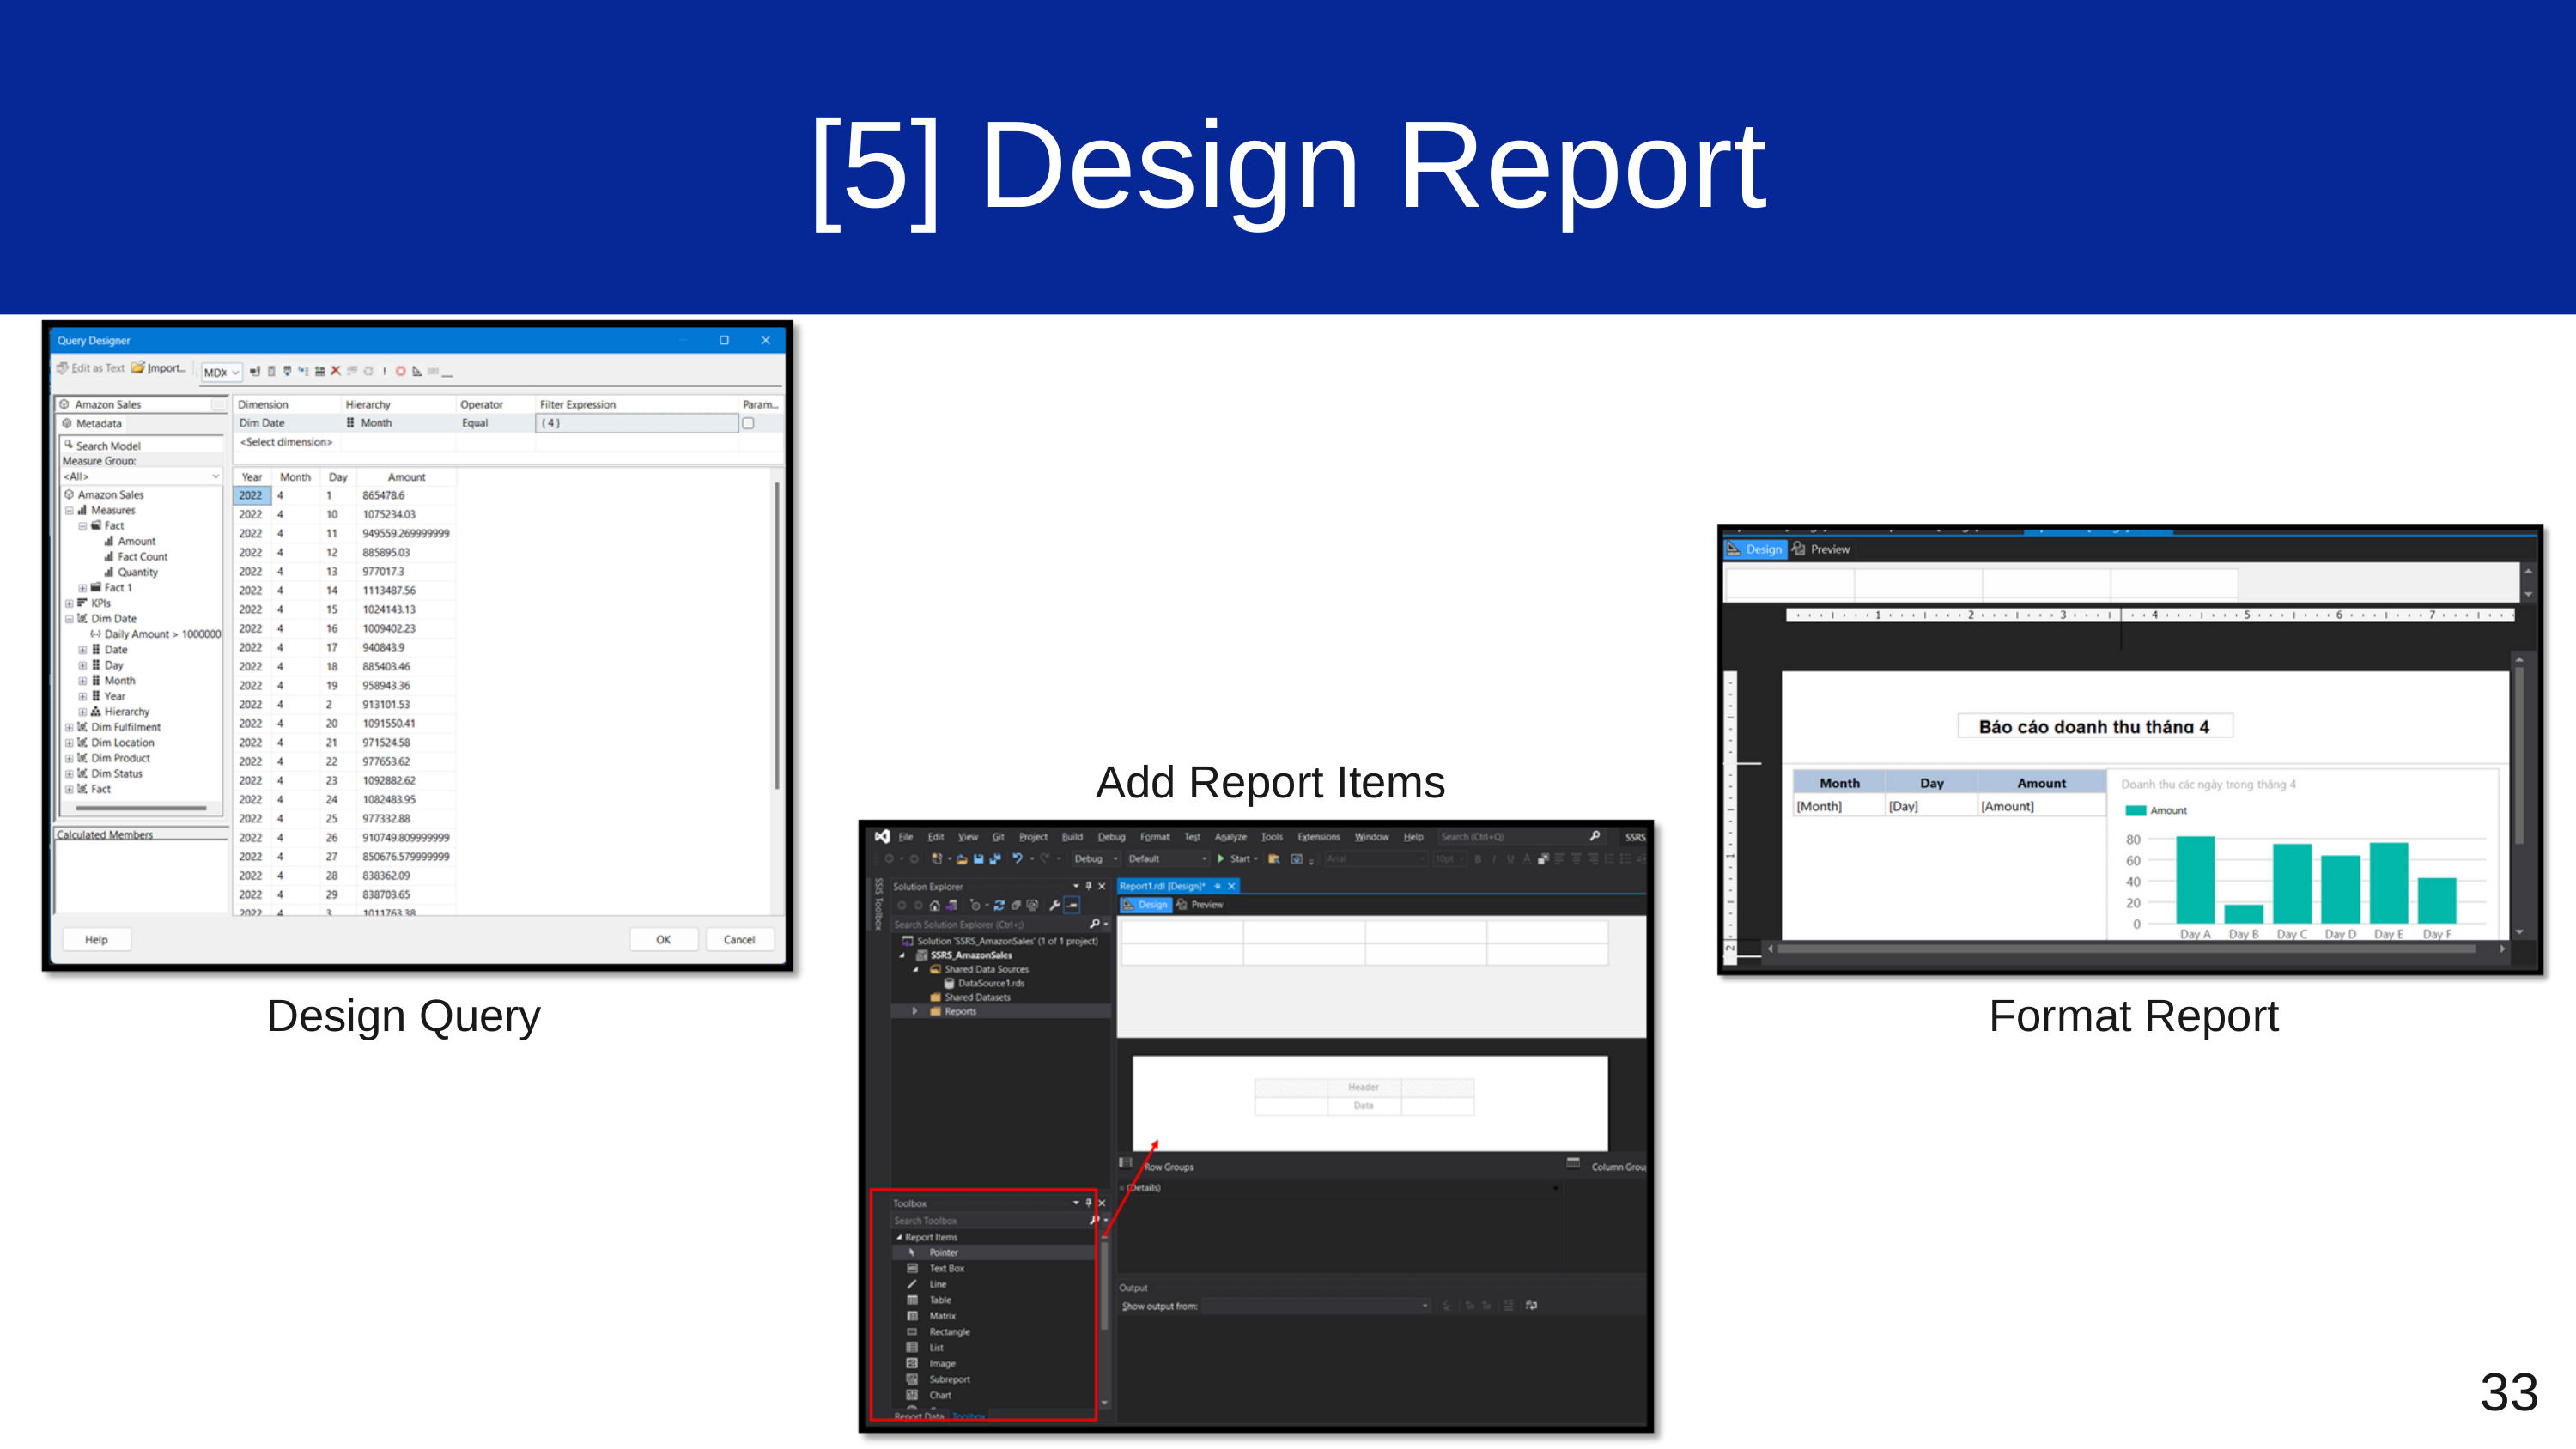

[5] Design Report

Add Report Items

Design Query
Format Report
33